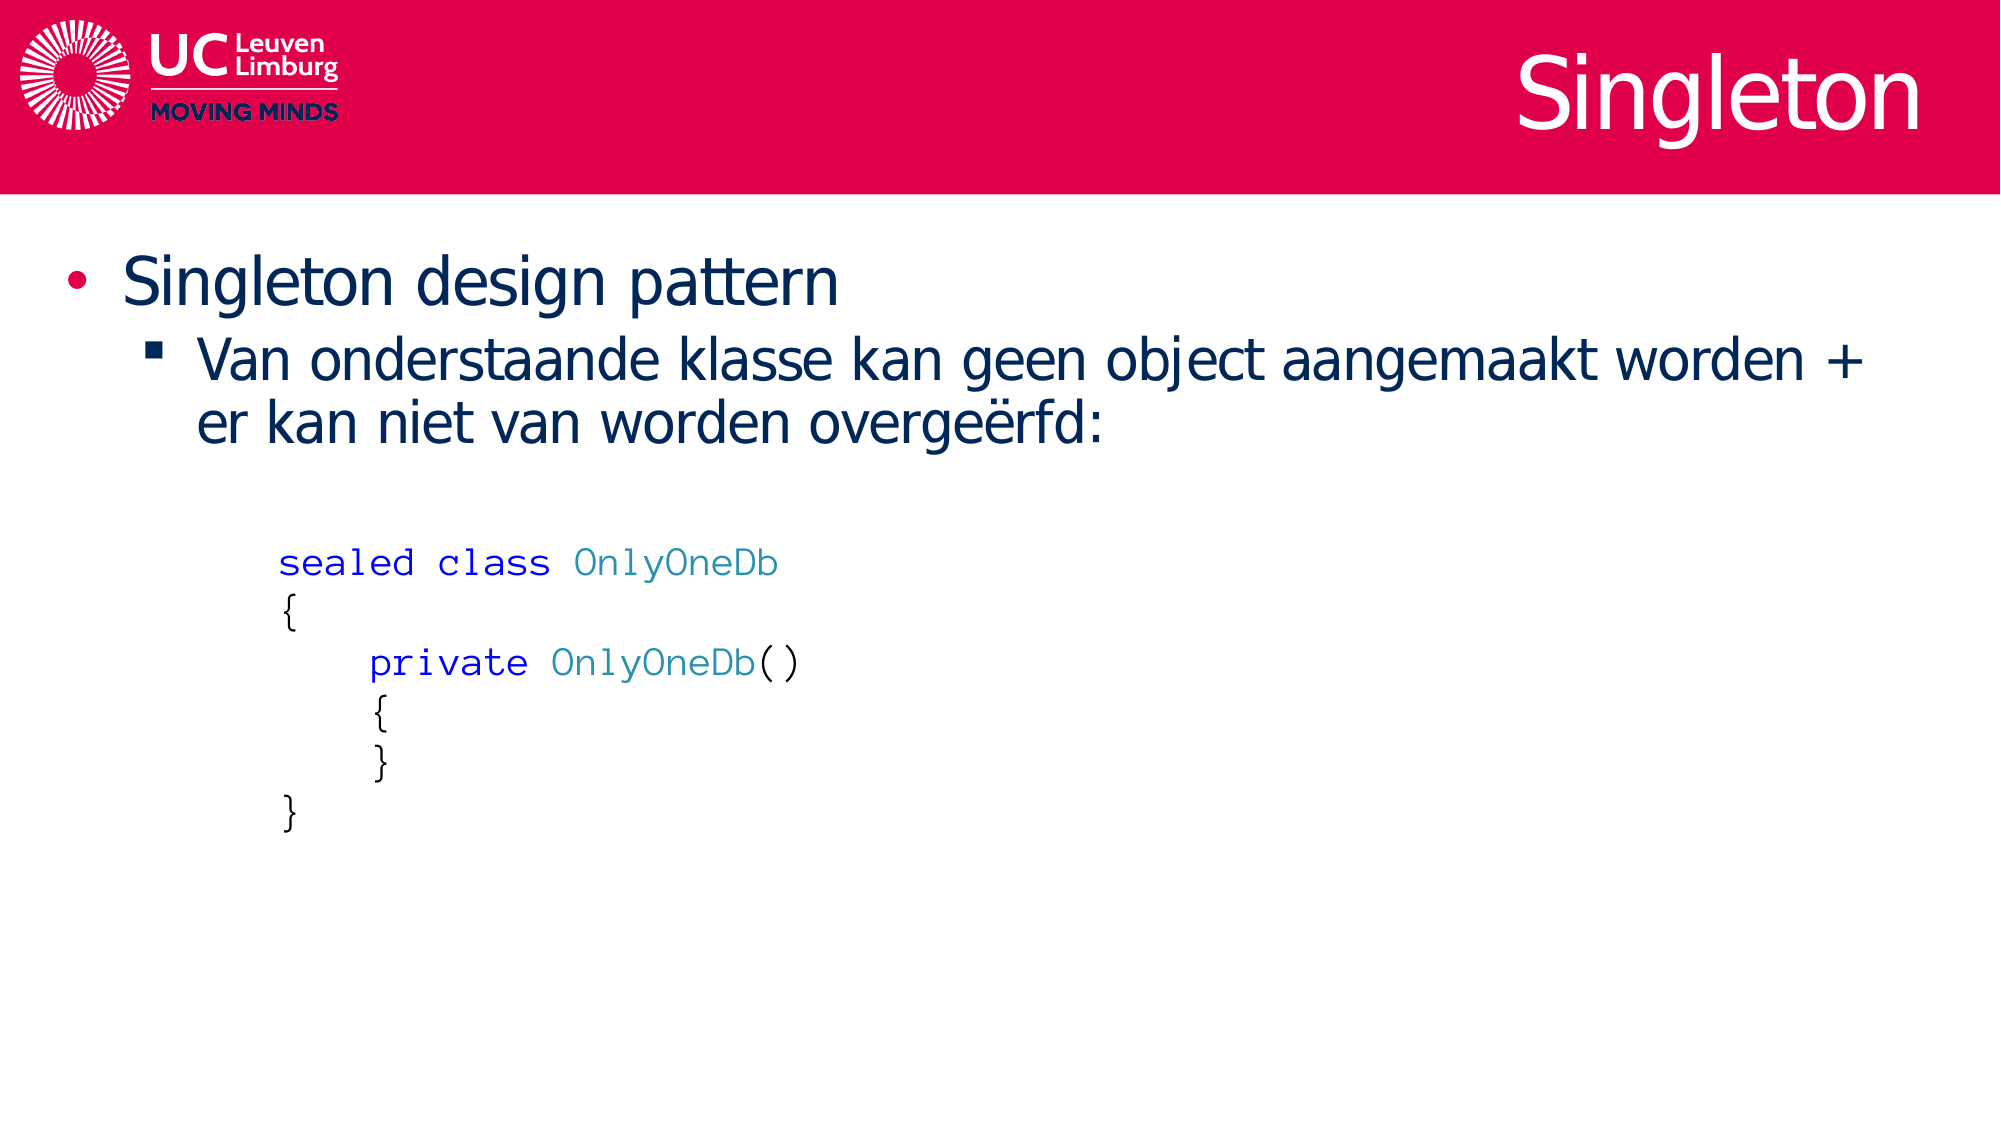

# Singleton
Singleton design pattern
Van onderstaande klasse kan geen object aangemaakt worden + er kan niet van worden overgeërfd:
sealed class OnlyOneDb
{
    private OnlyOneDb()
    {
    }
}